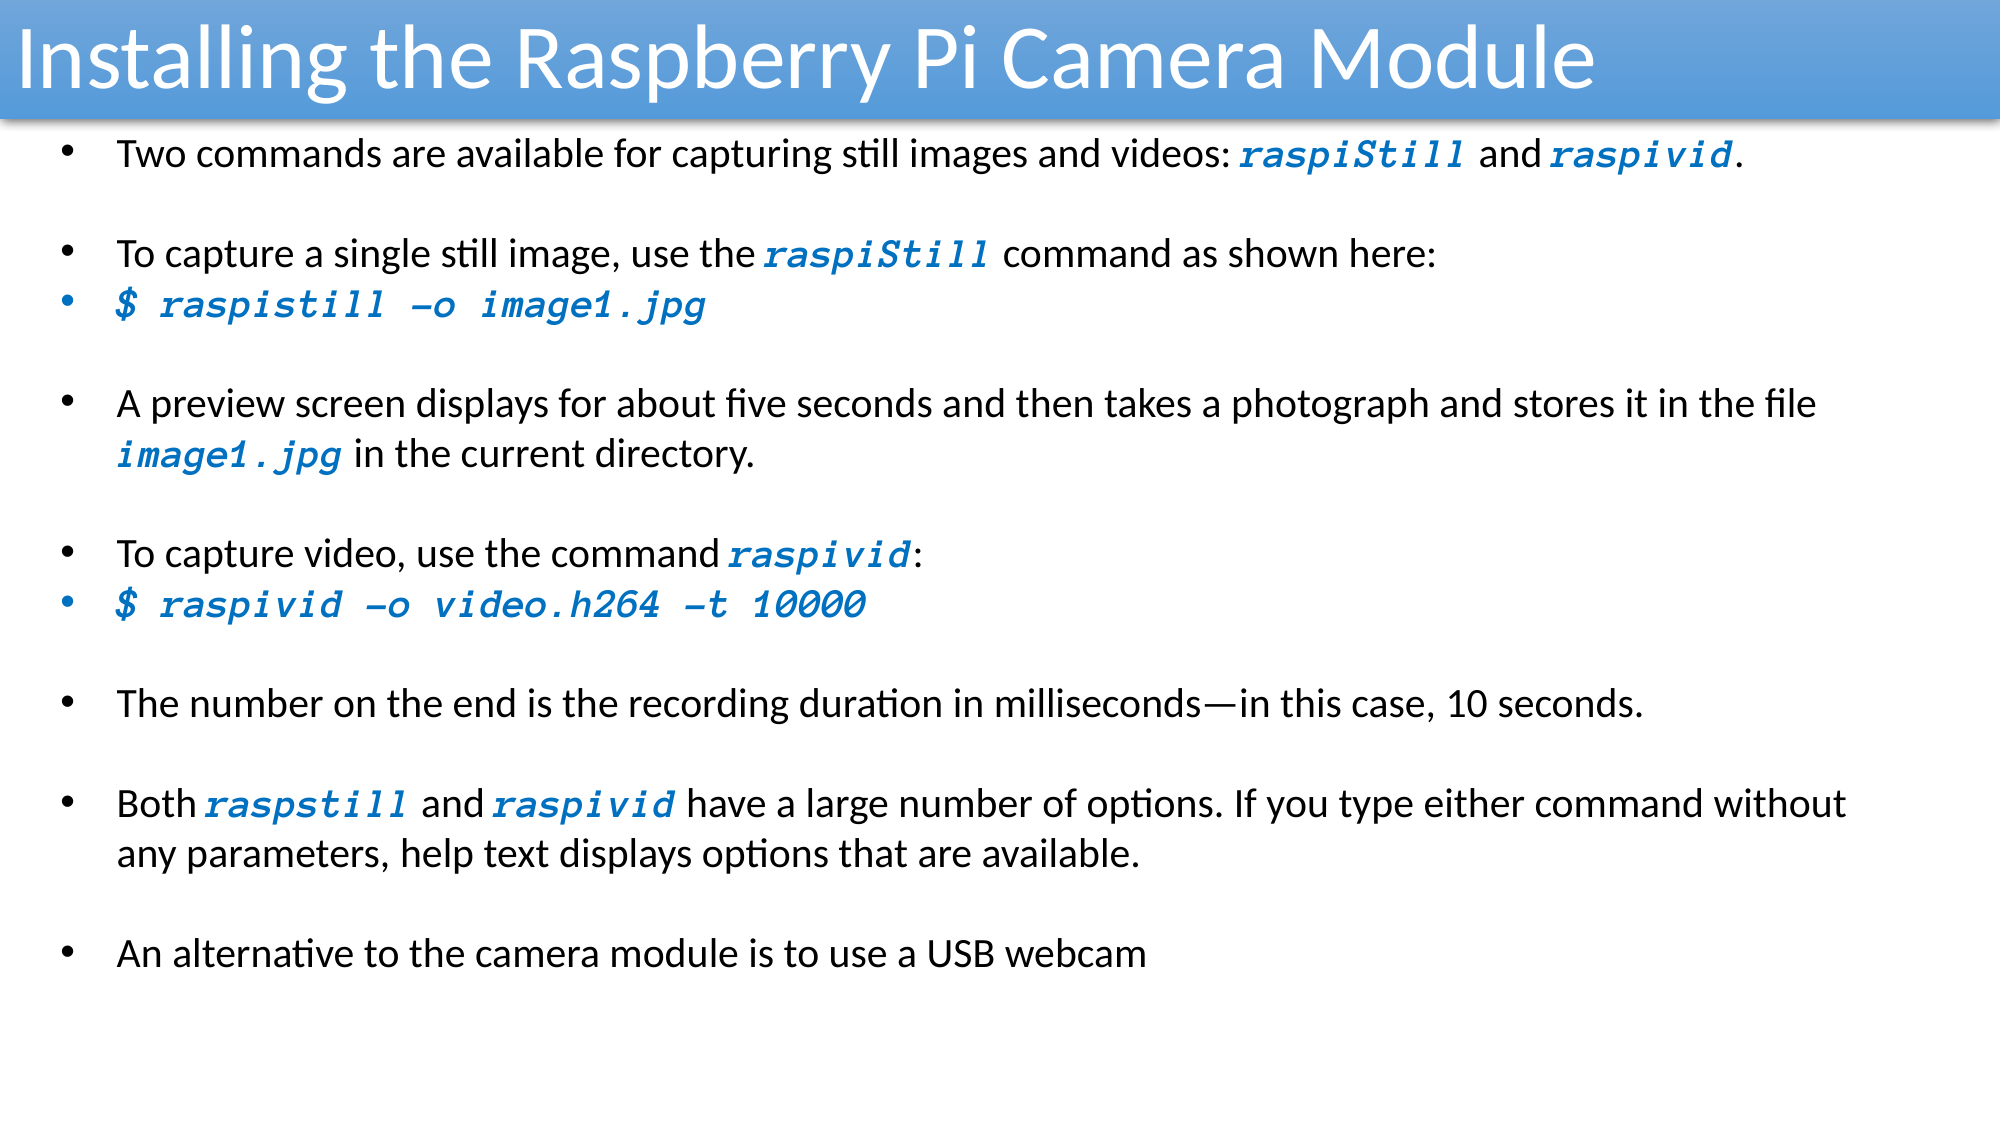

Installing the Raspberry Pi Camera Module
Two commands are available for capturing still images and videos: raspiStill and raspivid.

To capture a single still image, use the raspiStill command as shown here:
$ raspistill -o image1.jpg

A preview screen displays for about five seconds and then takes a photograph and stores it in the file image1.jpg in the current directory.

To capture video, use the command raspivid:
$ raspivid -o video.h264 -t 10000

The number on the end is the recording duration in milliseconds—in this case, 10 seconds.

Both raspstill and raspivid have a large number of options. If you type either command without any parameters, help text displays options that are available.

An alternative to the camera module is to use a USB webcam